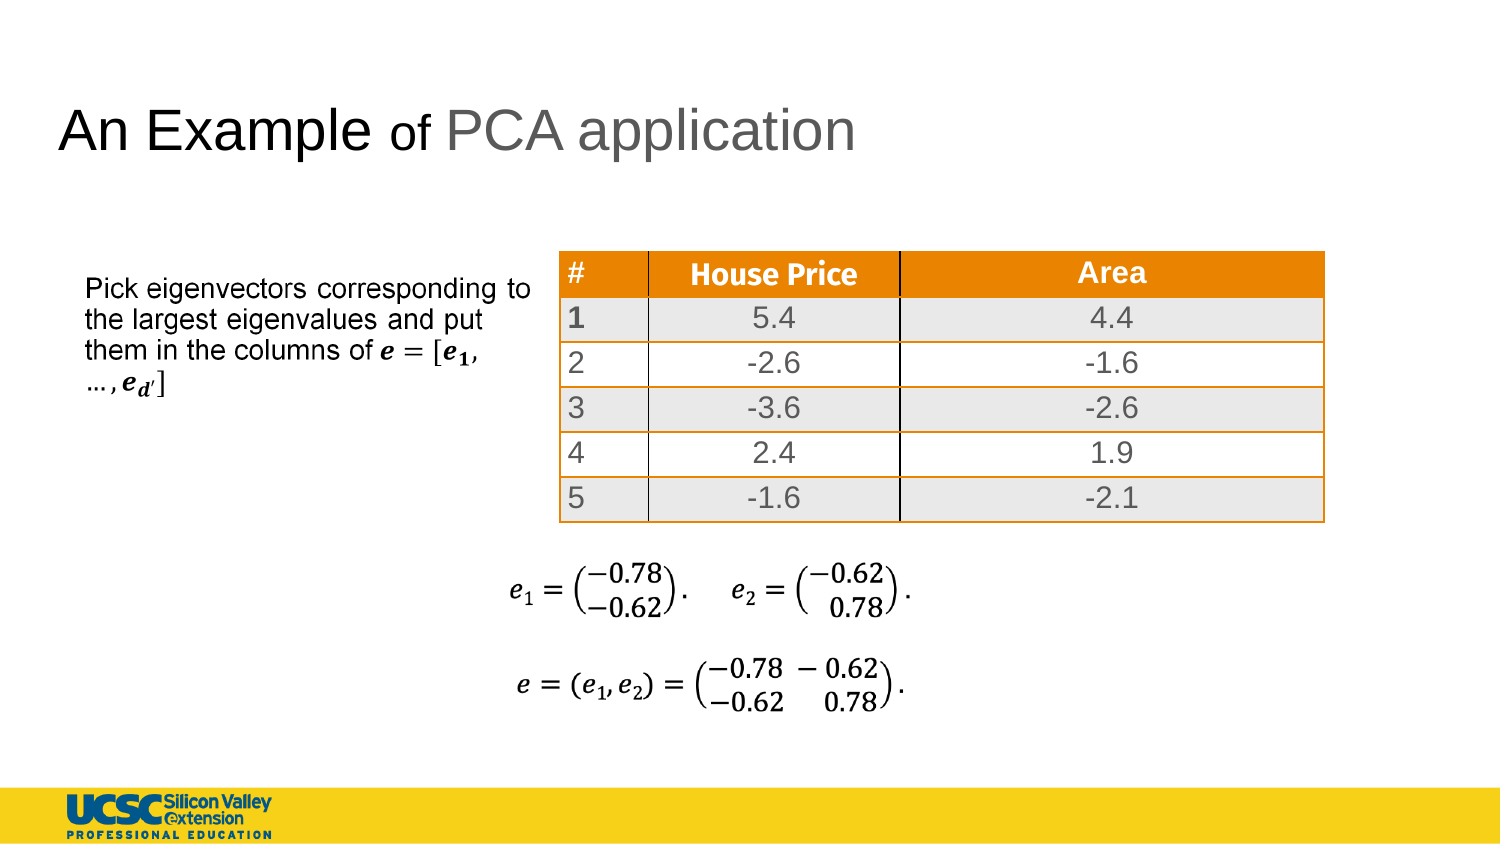

# An Example of PCA application
| # | House Price | Area |
| --- | --- | --- |
| 1 | 5.4 | 4.4 |
| 2 | -2.6 | -1.6 |
| 3 | -3.6 | -2.6 |
| 4 | 2.4 | 1.9 |
| 5 | -1.6 | -2.1 |